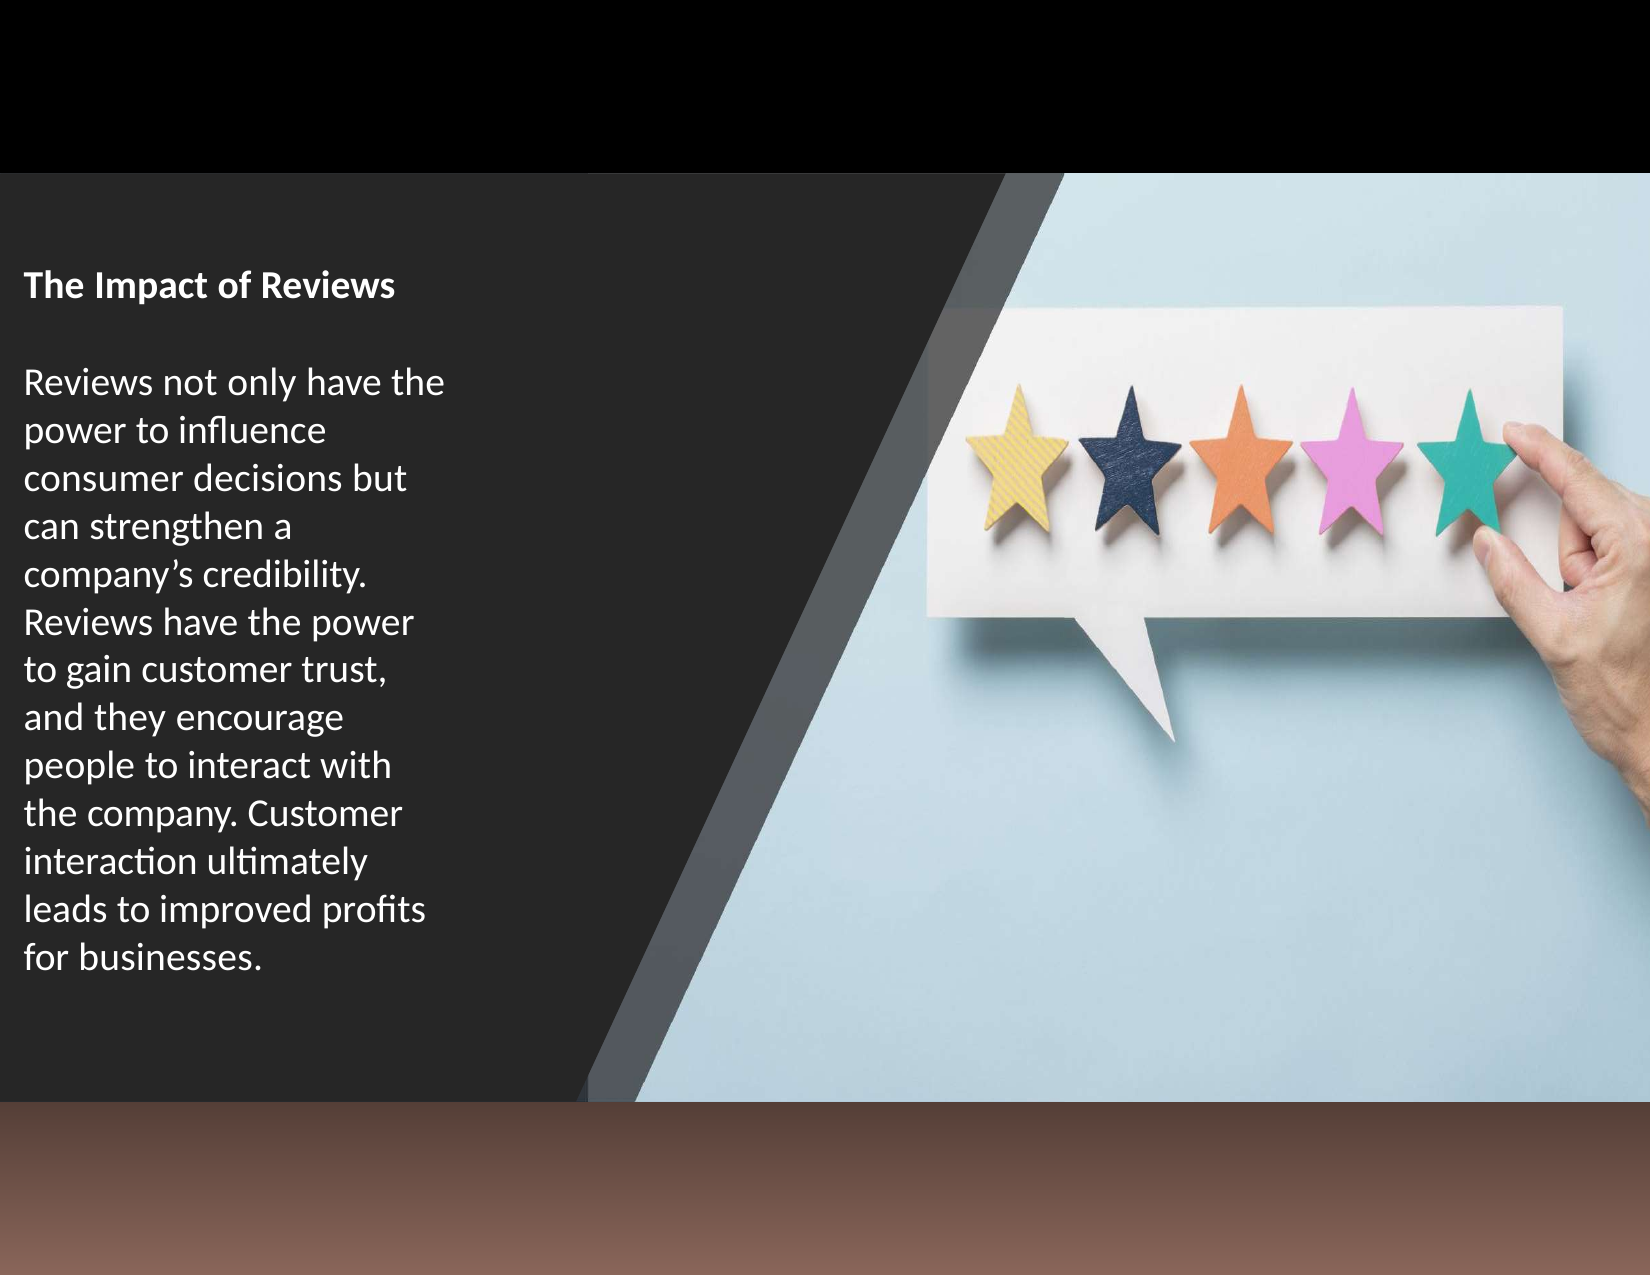

The Impact of Reviews

Reviews not only have the  power to influence  consumer decisions but  can strengthen a  company’s credibility.
Reviews have the power  to gain customer trust,  and they encourage  people to interact with  the company. Customer  interaction ultimately  leads to improved profits  for businesses.